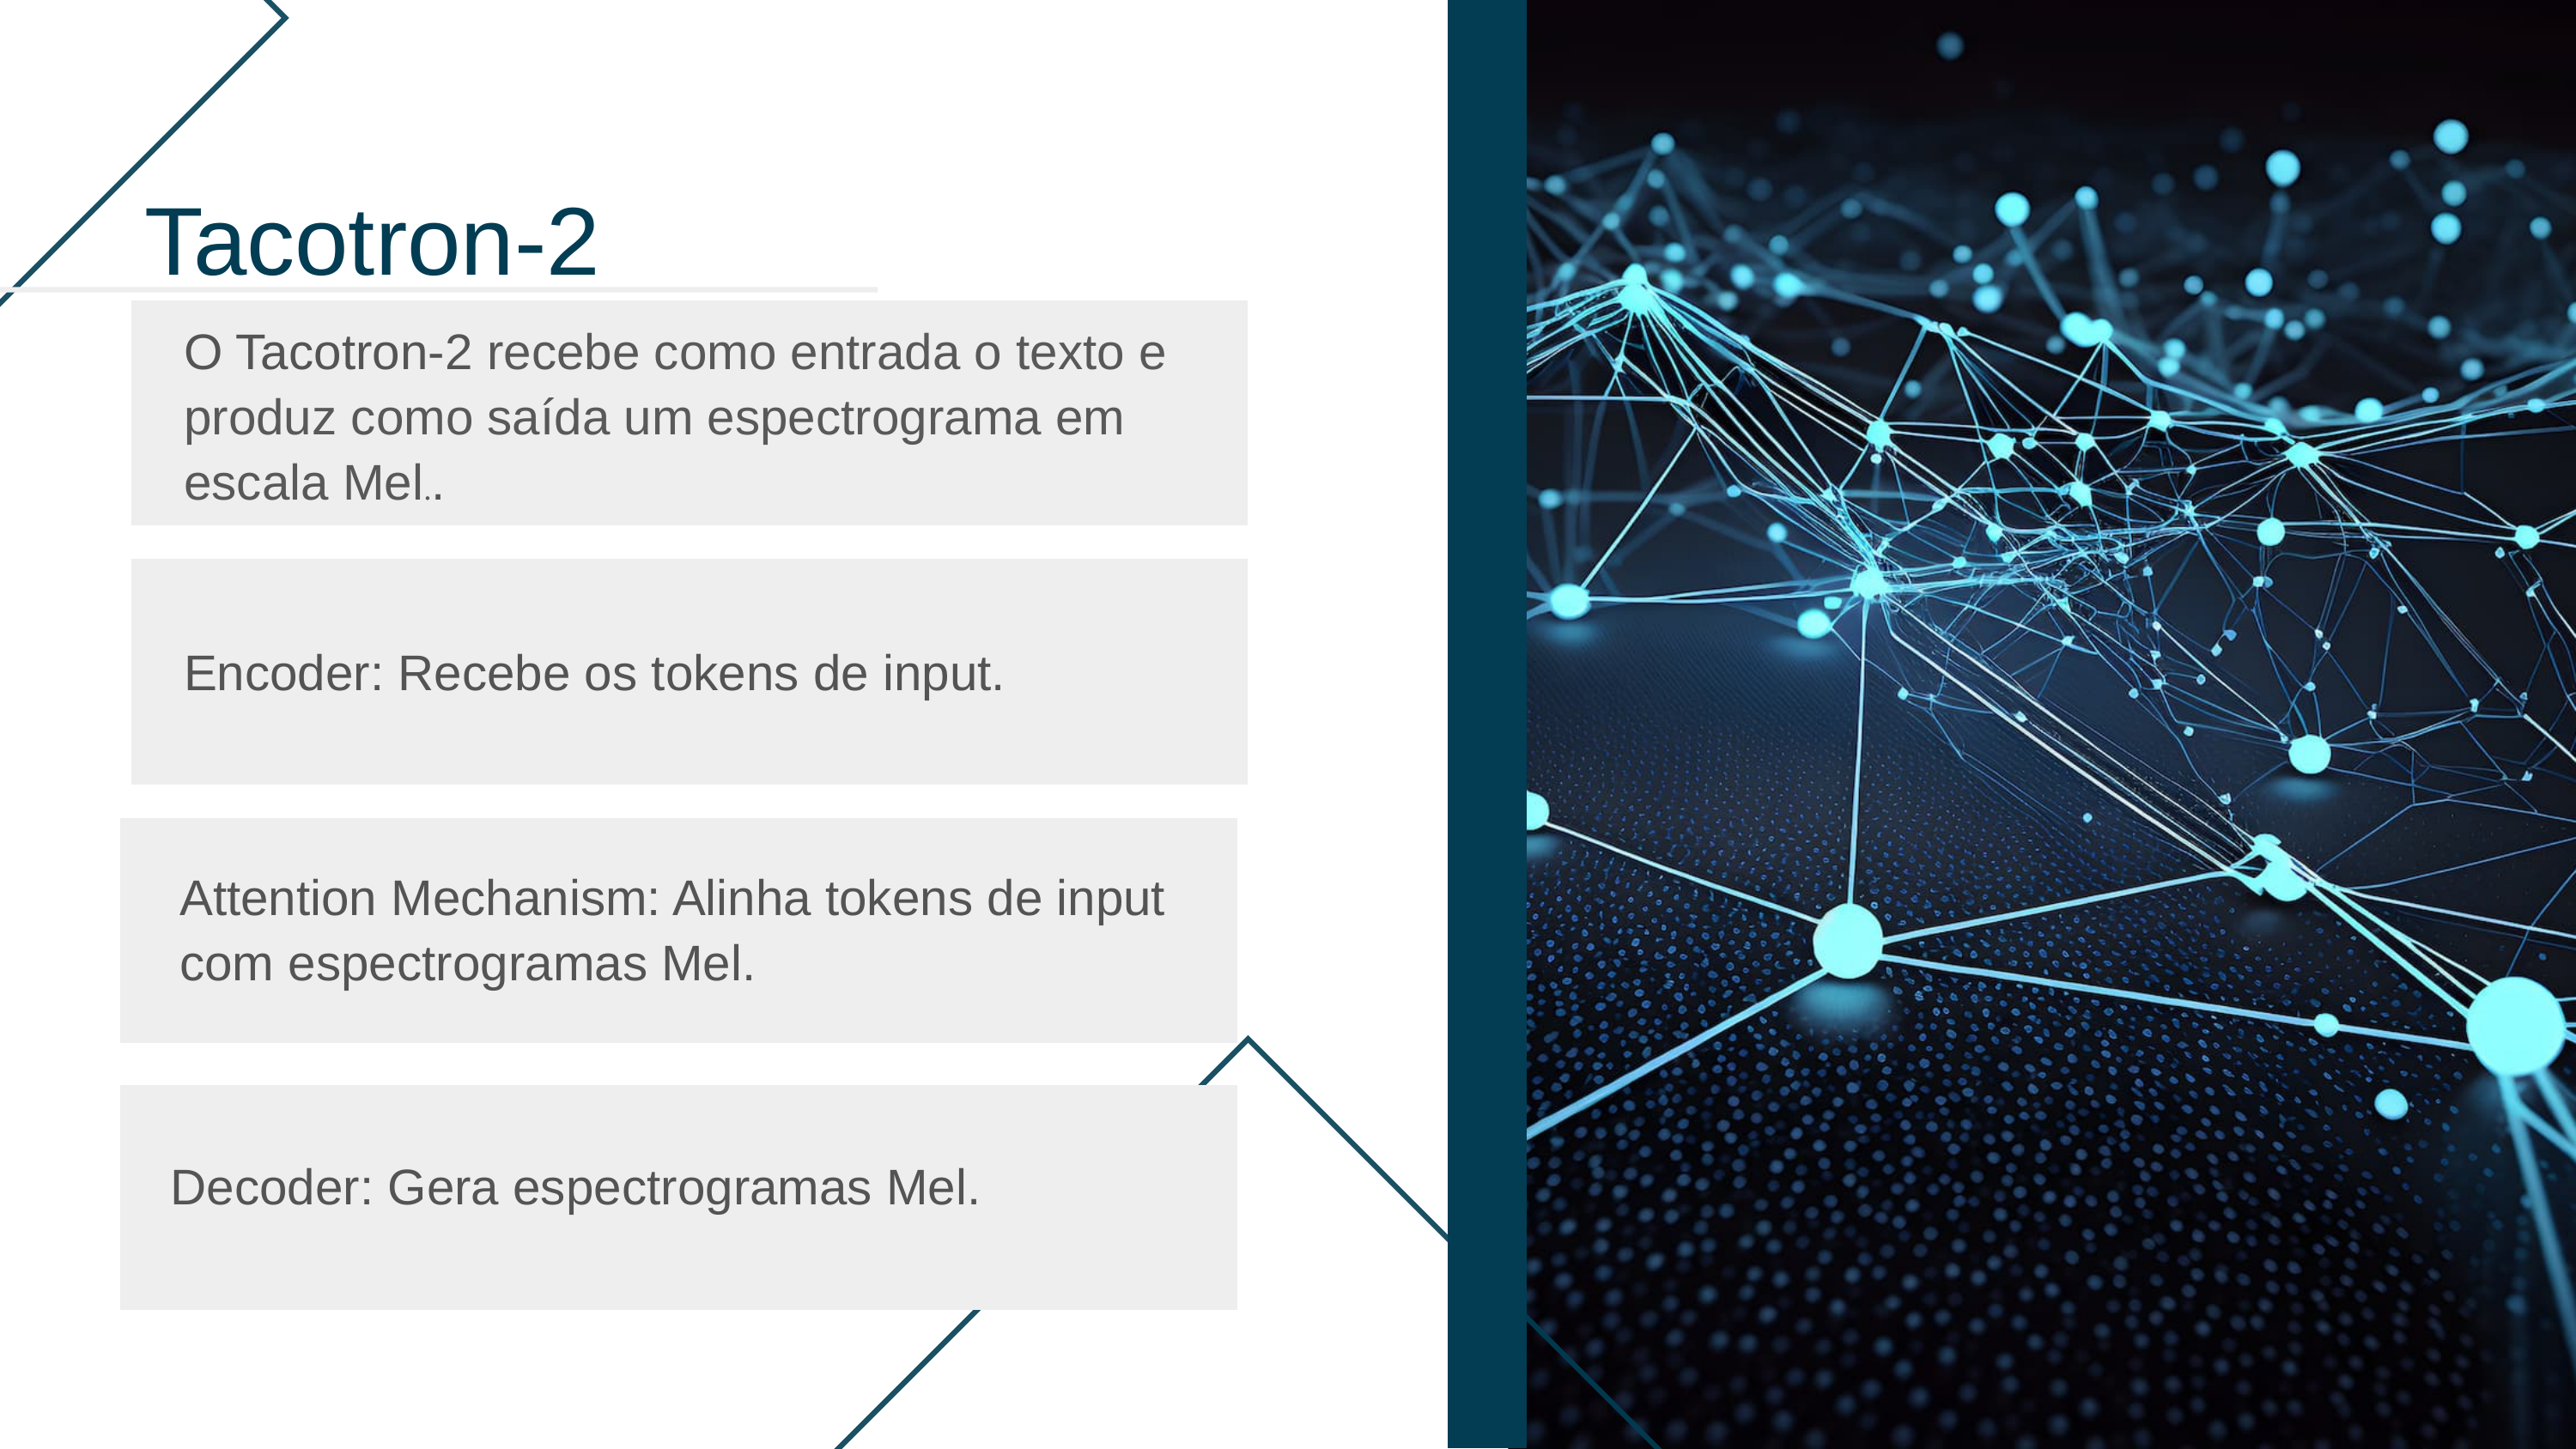

Tacotron-2

O Tacotron-2 recebe como entrada o texto e produz como saída um espectrograma em escala Mel..

Encoder: Recebe os tokens de input.

Attention Mechanism: Alinha tokens de input com espectrogramas Mel.

Decoder: Gera espectrogramas Mel.